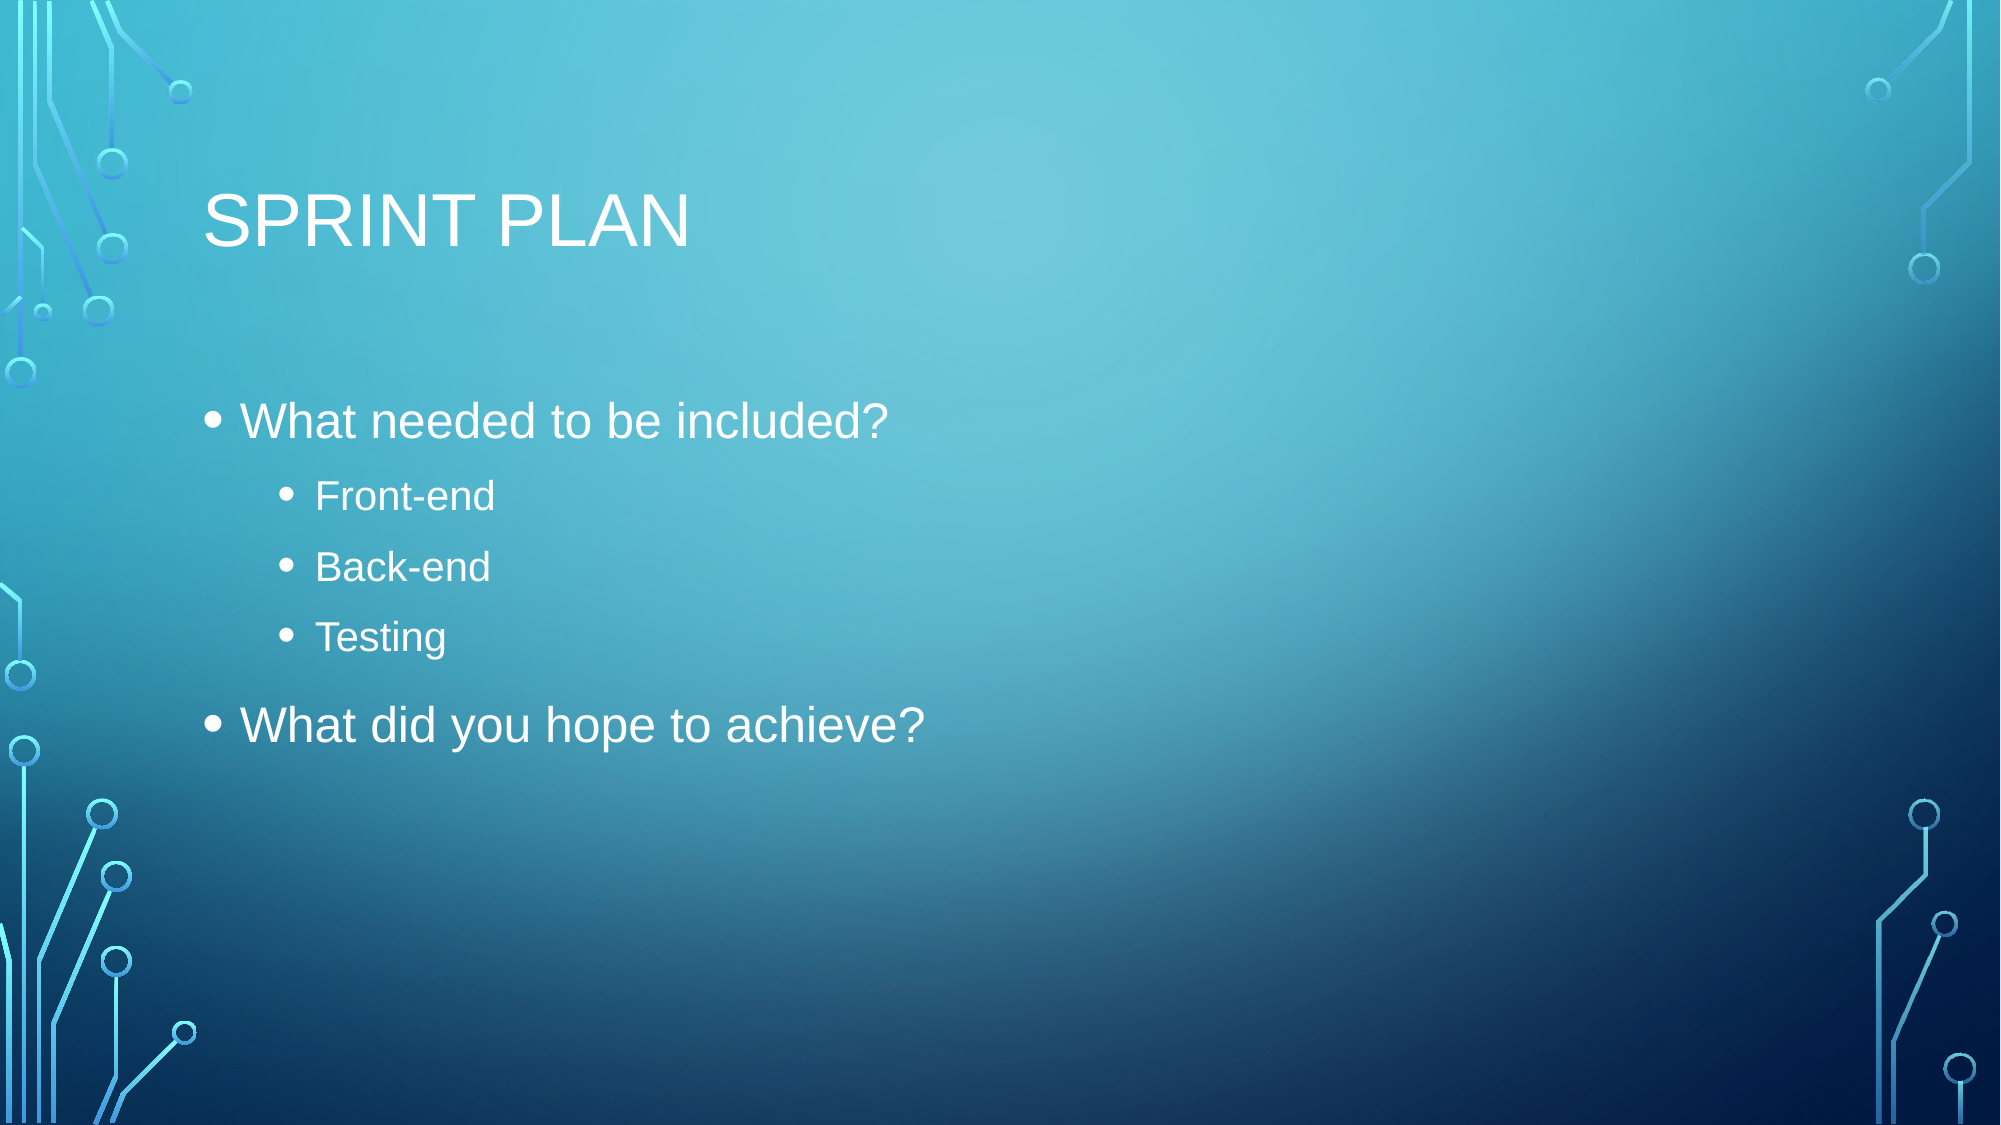

# Sprint Plan
What needed to be included?
Front-end
Back-end
Testing
What did you hope to achieve?